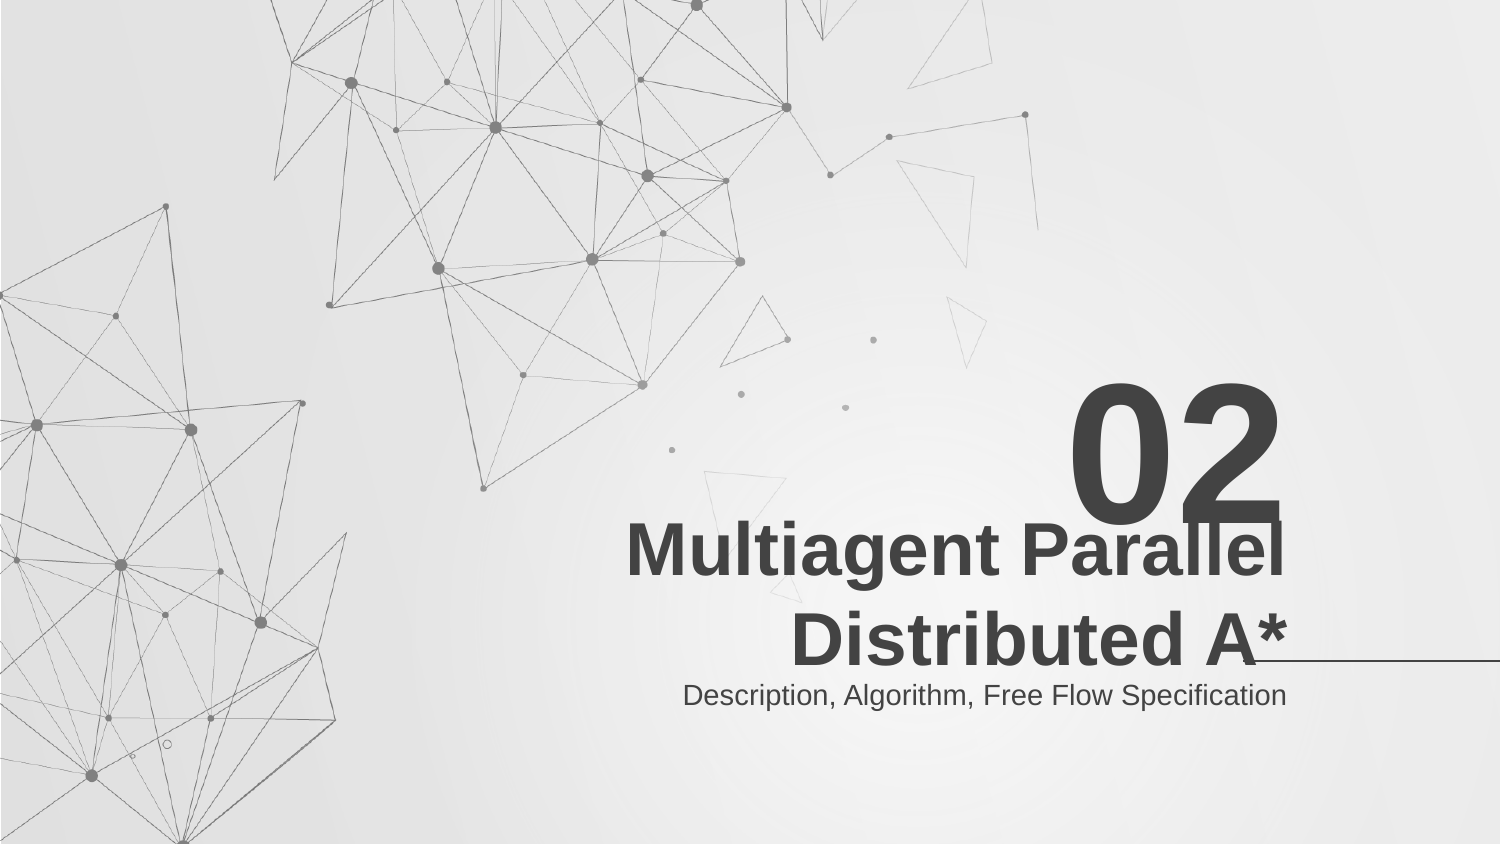

02
# Multiagent Parallel Distributed A*
Description, Algorithm, Free Flow Specification